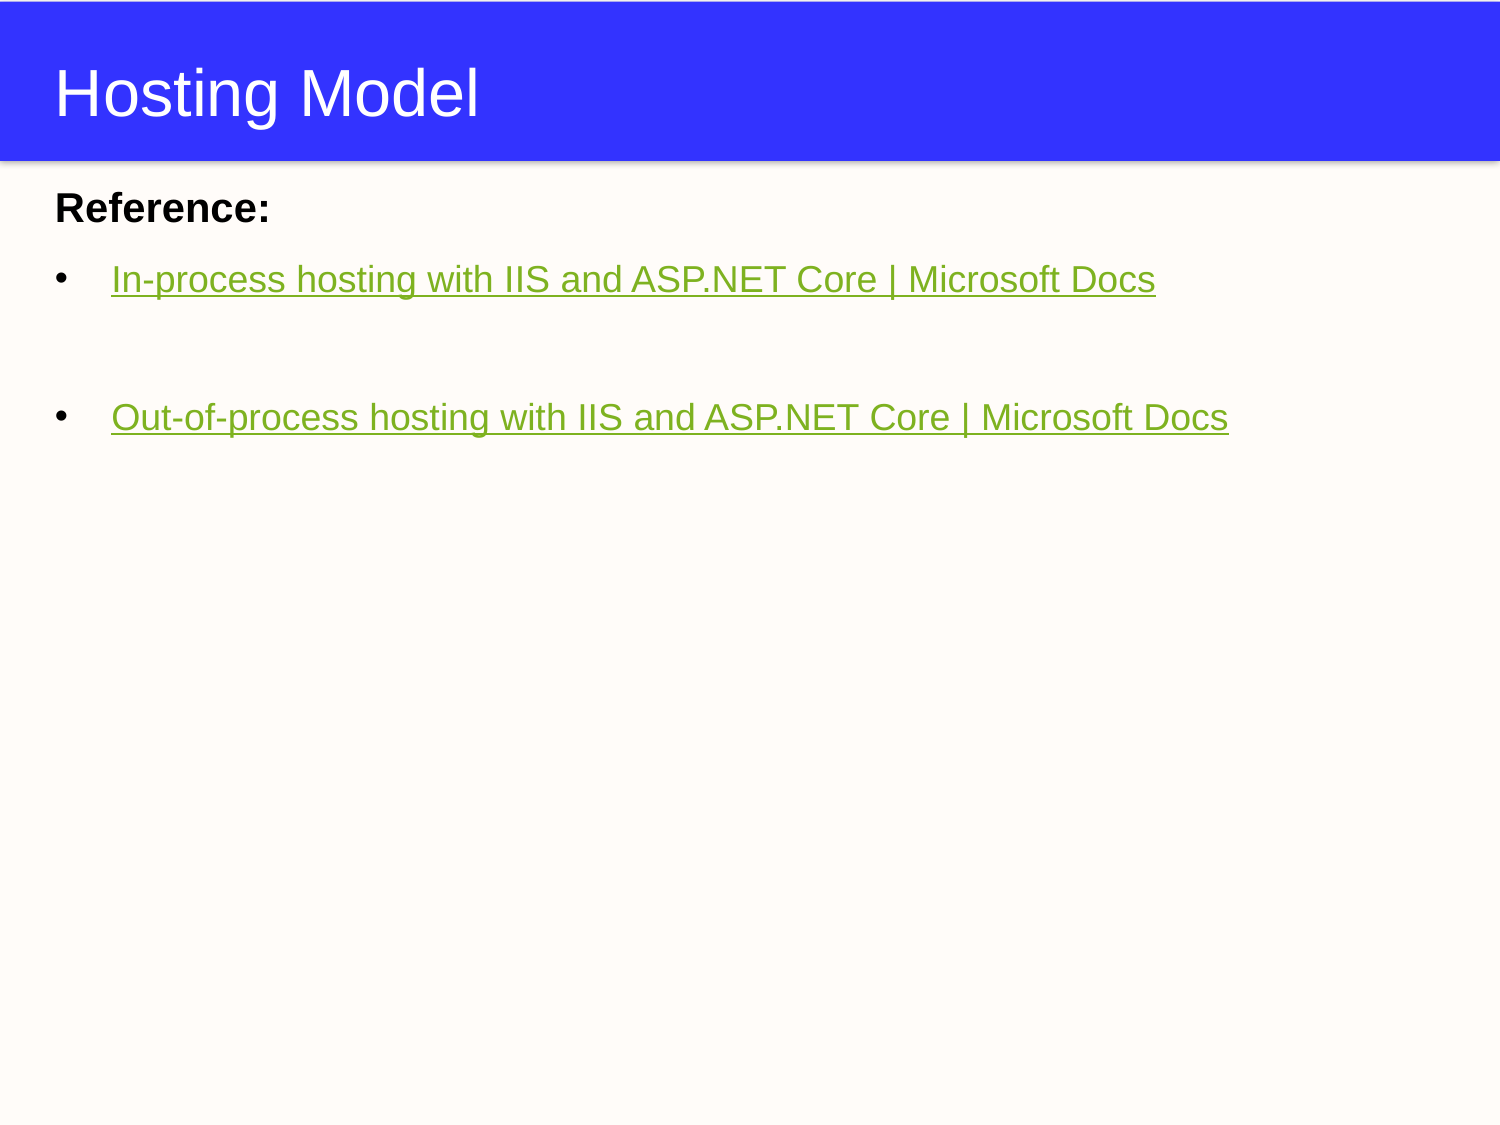

# Hosting Model
Reference:
In-process hosting with IIS and ASP.NET Core | Microsoft Docs

Out-of-process hosting with IIS and ASP.NET Core | Microsoft Docs